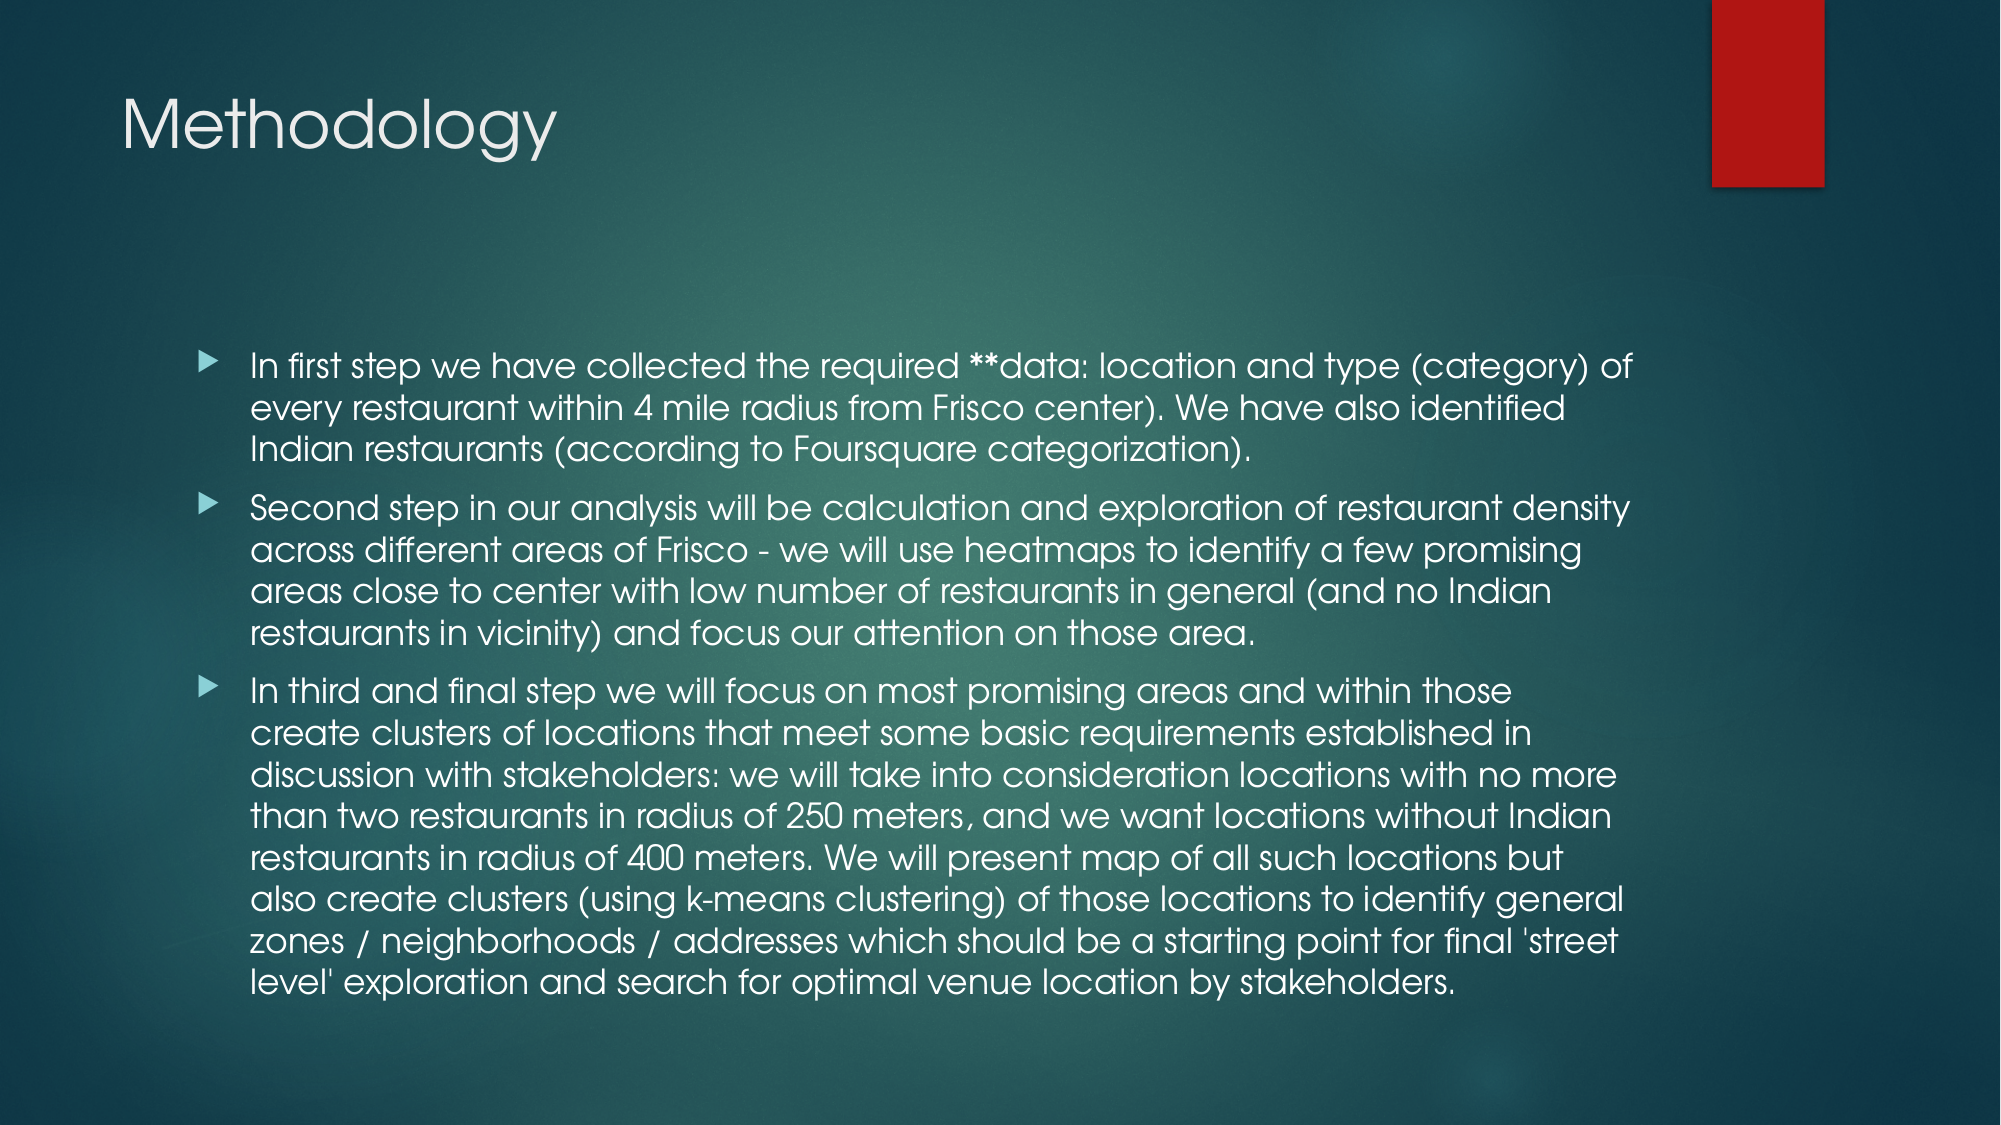

# Methodology
In first step we have collected the required **data: location and type (category) of every restaurant within 4 mile radius from Frisco center). We have also identified Indian restaurants (according to Foursquare categorization).
Second step in our analysis will be calculation and exploration of restaurant density across different areas of Frisco - we will use heatmaps to identify a few promising areas close to center with low number of restaurants in general (and no Indian restaurants in vicinity) and focus our attention on those area.
In third and final step we will focus on most promising areas and within those create clusters of locations that meet some basic requirements established in discussion with stakeholders: we will take into consideration locations with no more than two restaurants in radius of 250 meters, and we want locations without Indian restaurants in radius of 400 meters. We will present map of all such locations but also create clusters (using k-means clustering) of those locations to identify general zones / neighborhoods / addresses which should be a starting point for final 'street level' exploration and search for optimal venue location by stakeholders.